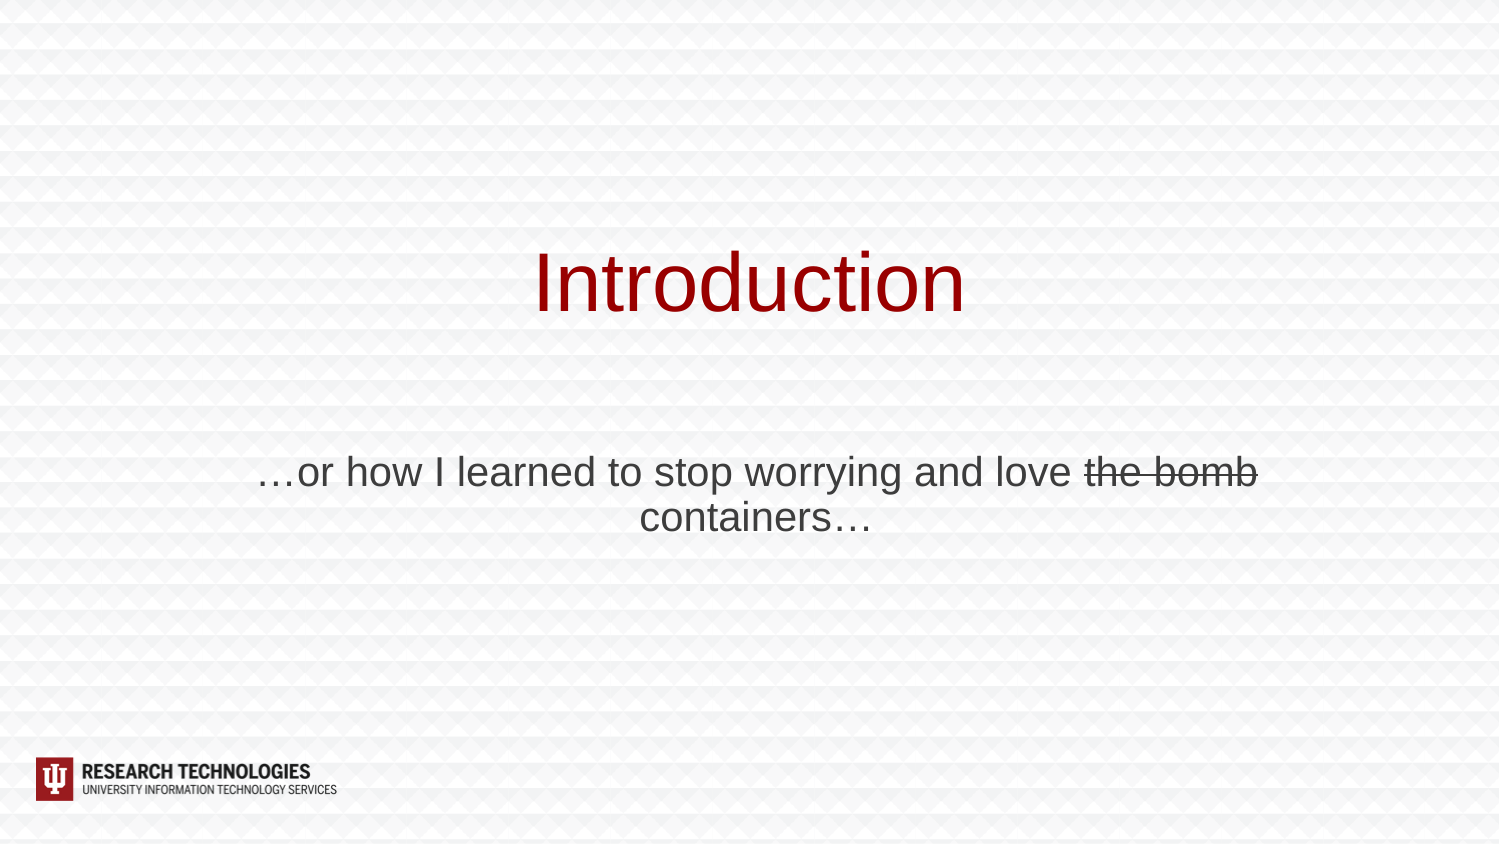

# Introduction
…or how I learned to stop worrying and love the bomb containers…